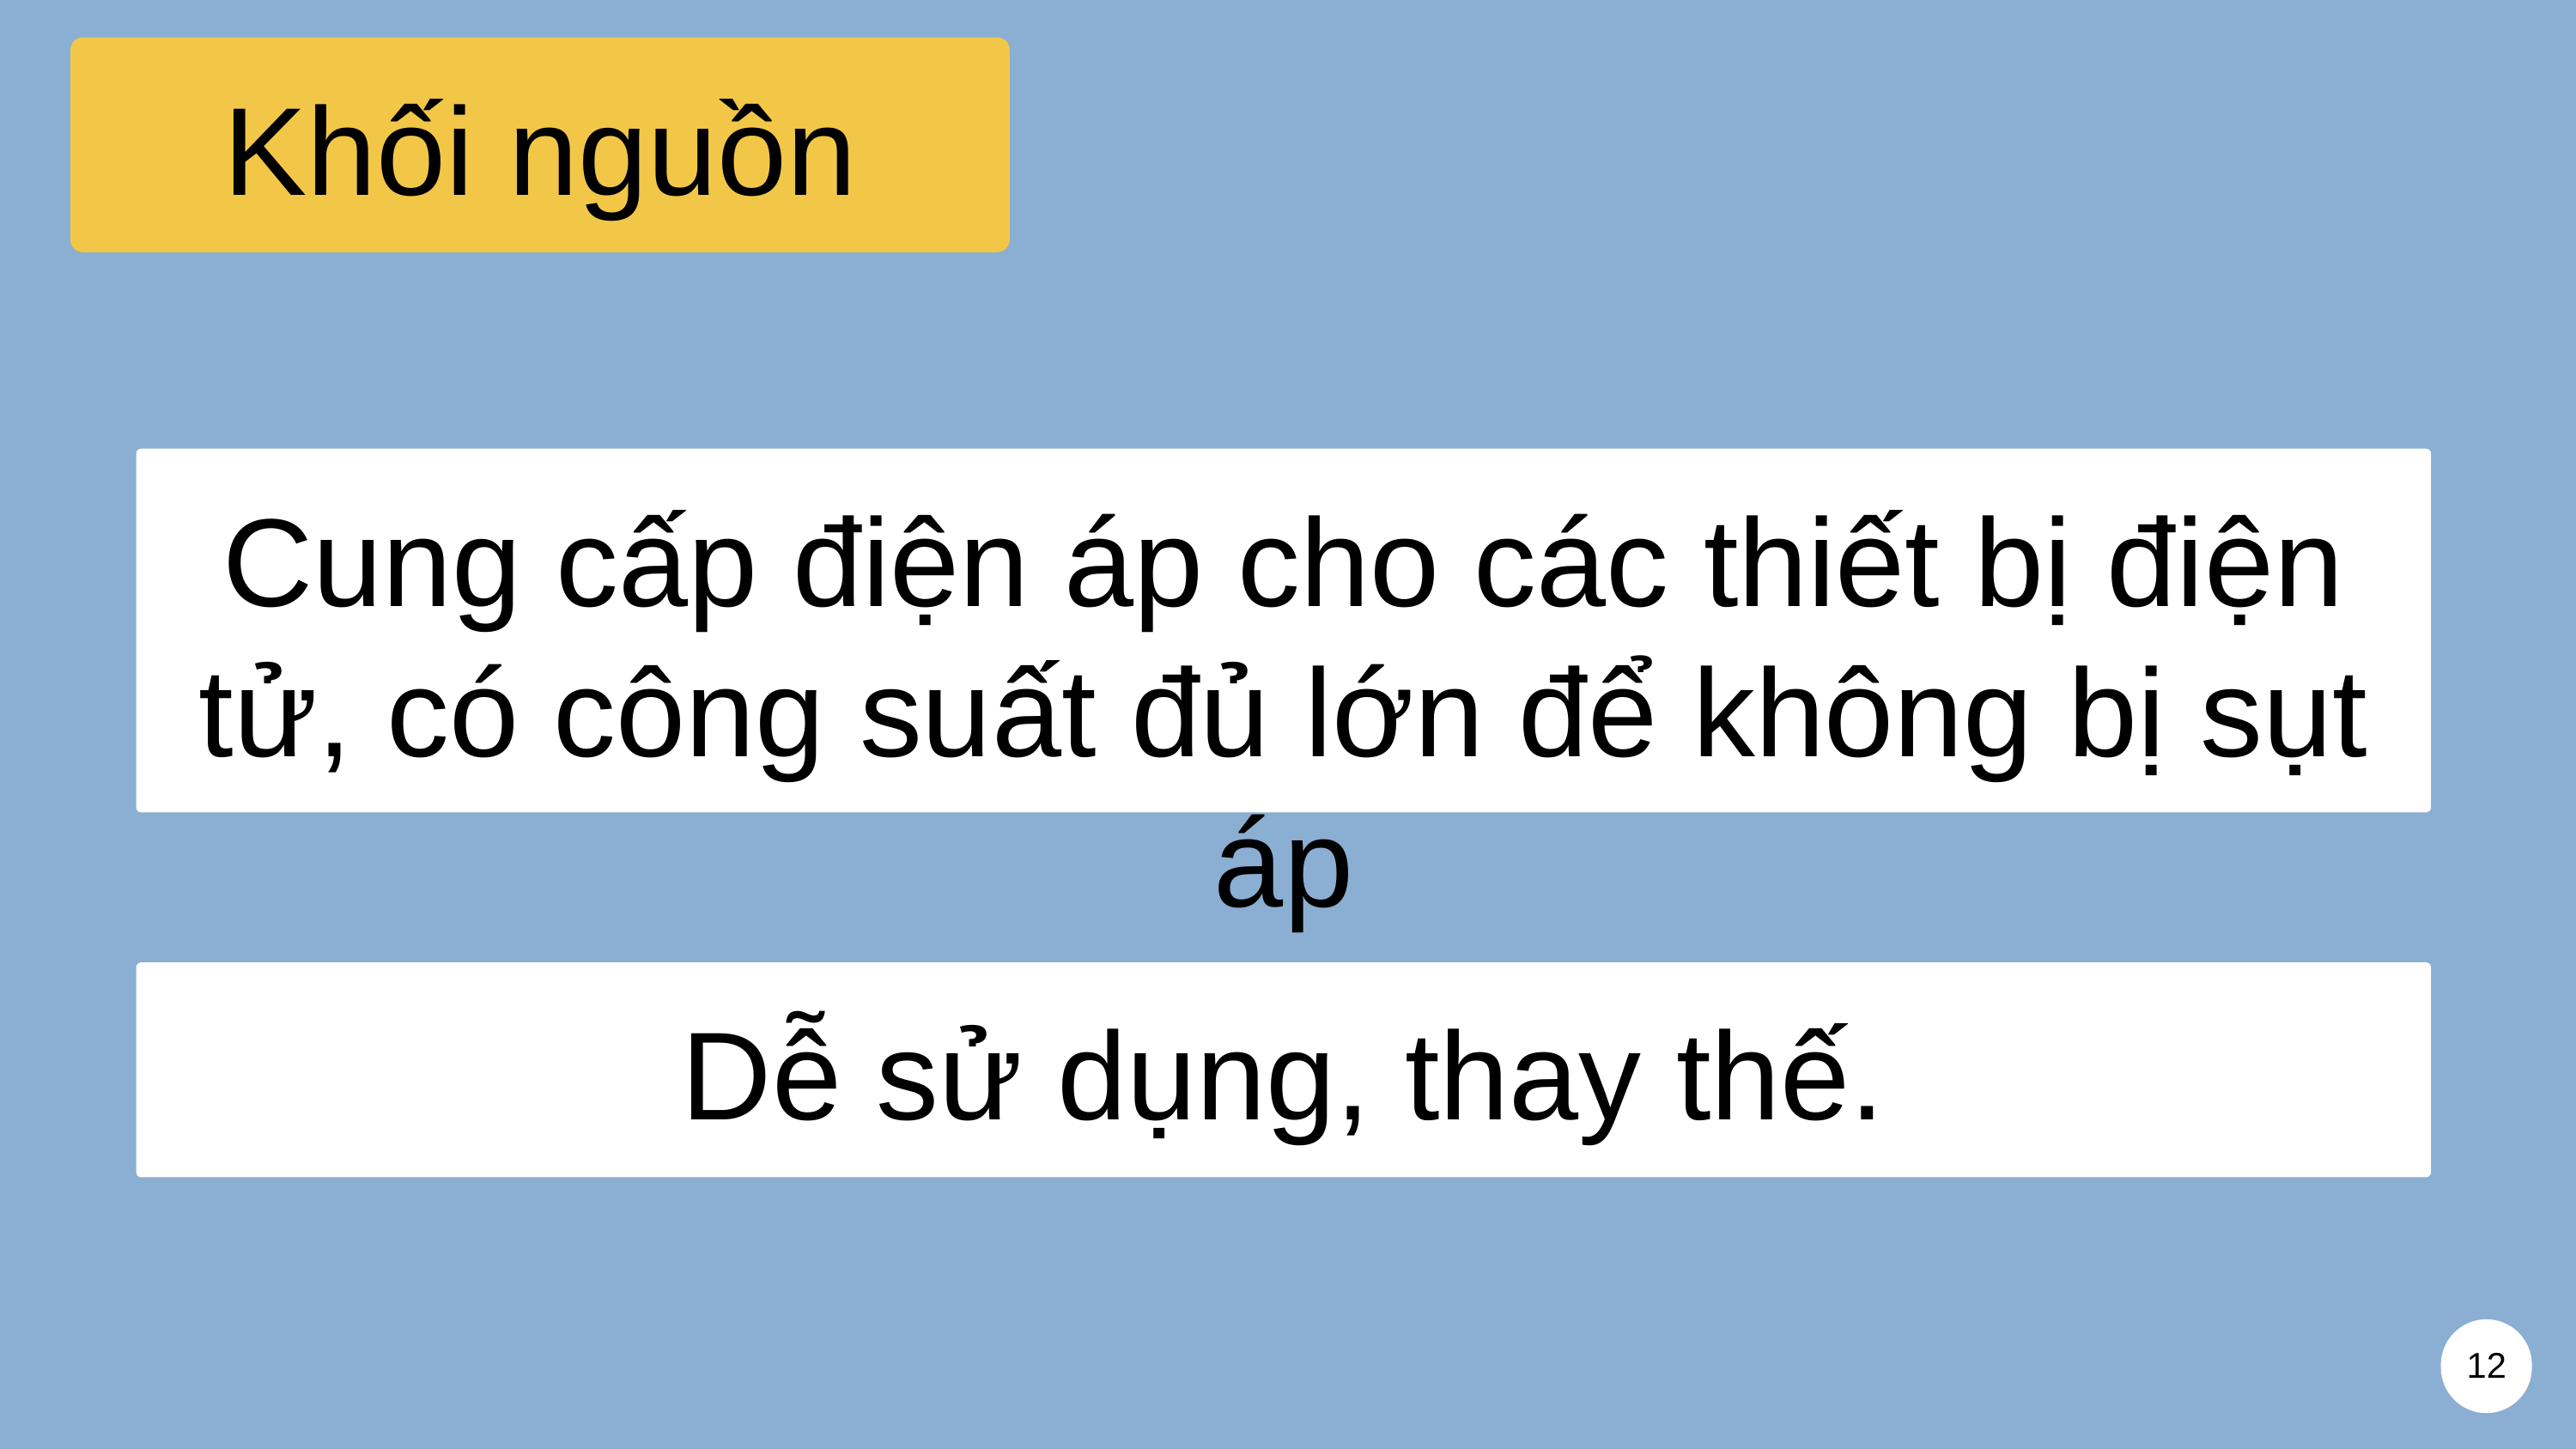

Khối nguồn

Cung cấp điện áp cho các thiết bị điện tử, có công suất đủ lớn để không bị sụt áp

Dễ sử dụng, thay thế.

12